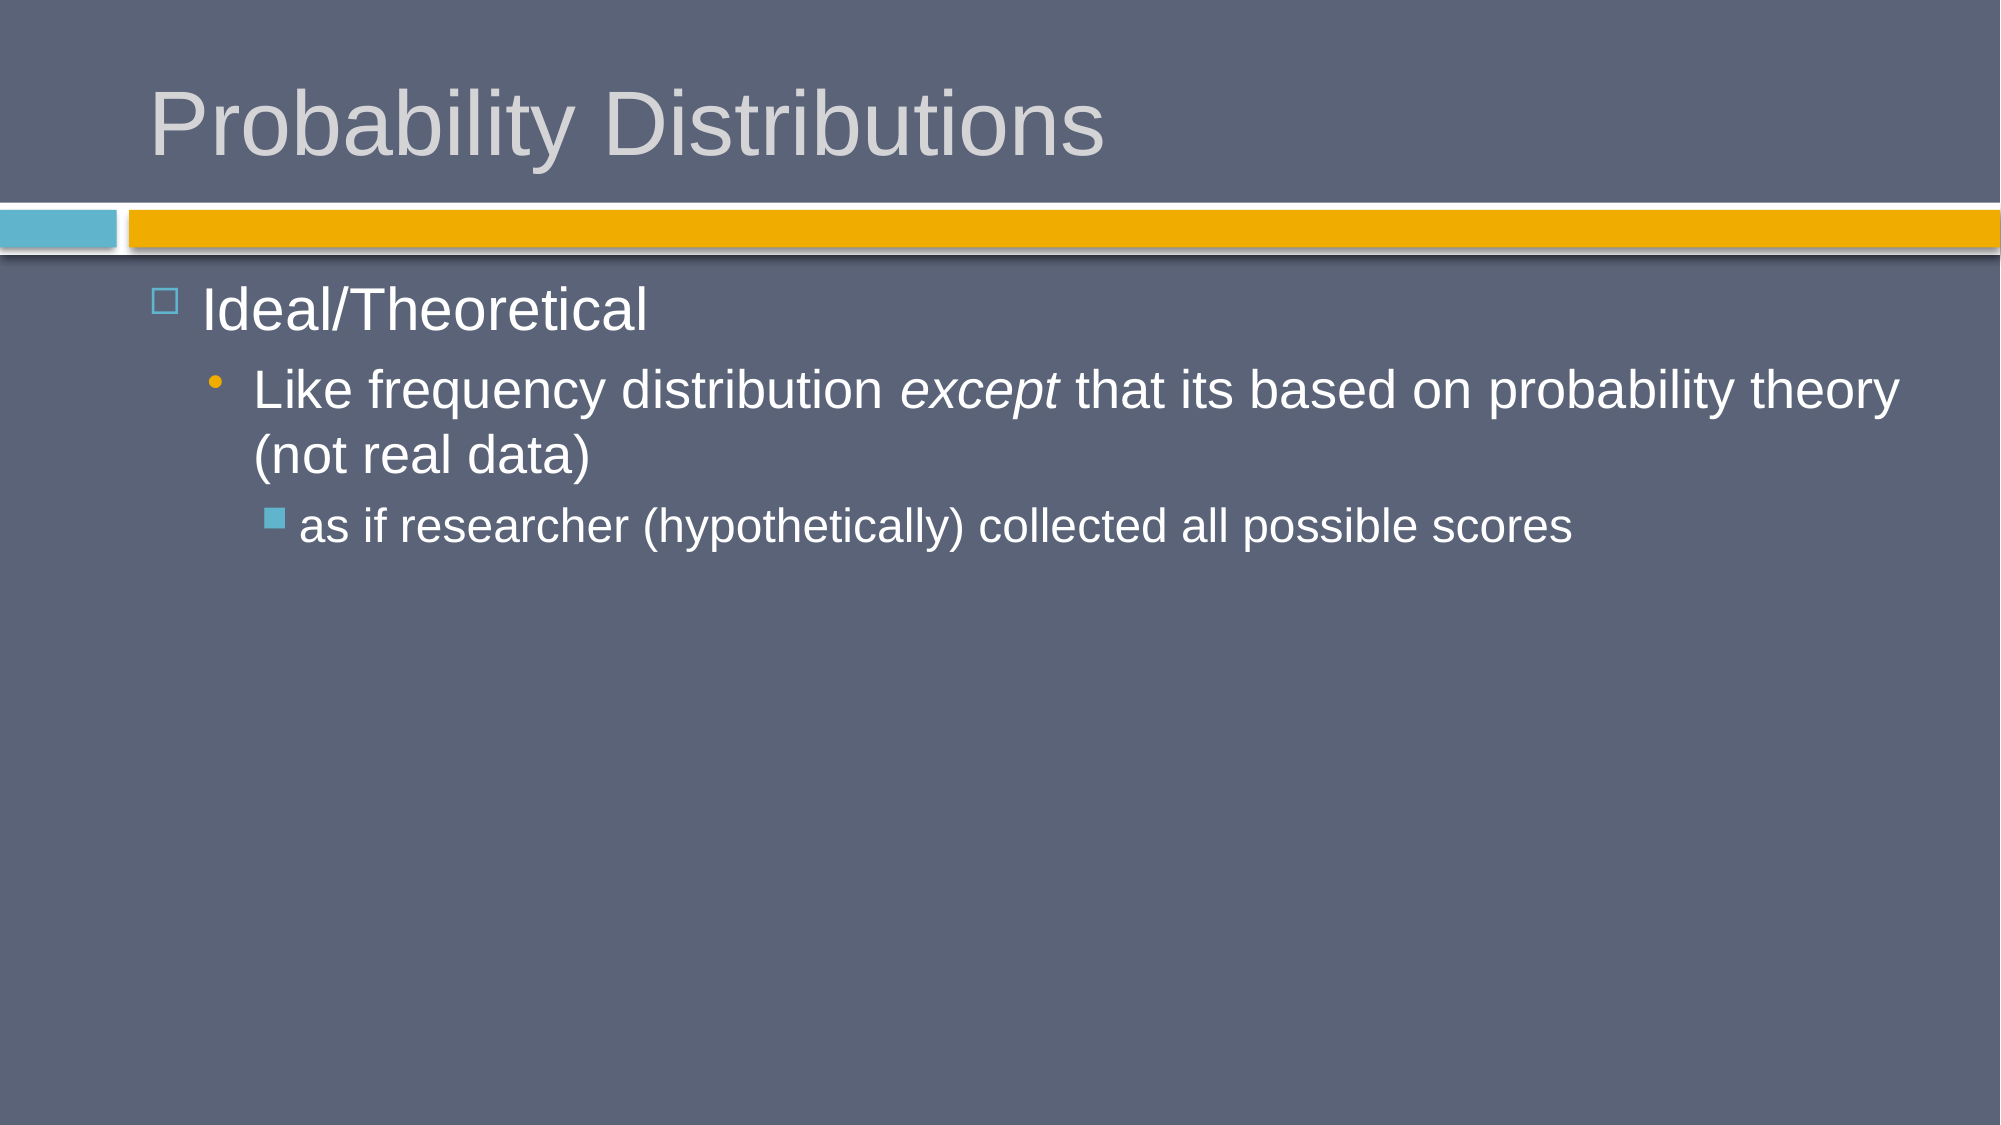

# Probability Distributions
Ideal/Theoretical
Like frequency distribution except that its based on probability theory (not real data)
as if researcher (hypothetically) collected all possible scores